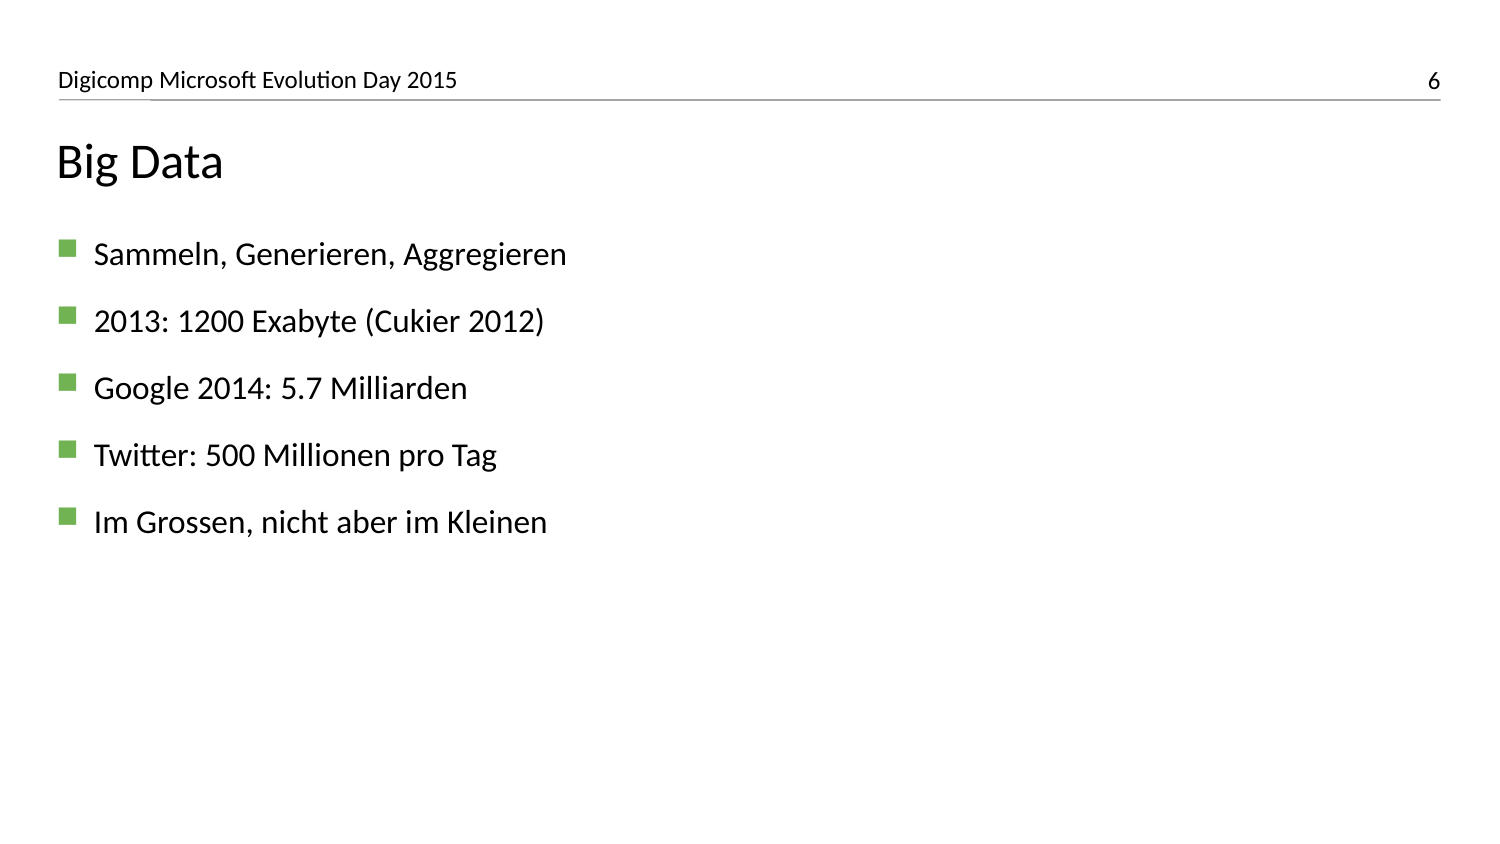

# Big Data
Sammeln, Generieren, Aggregieren
2013: 1200 Exabyte (Cukier 2012)
Google 2014: 5.7 Milliarden
Twitter: 500 Millionen pro Tag
Im Grossen, nicht aber im Kleinen